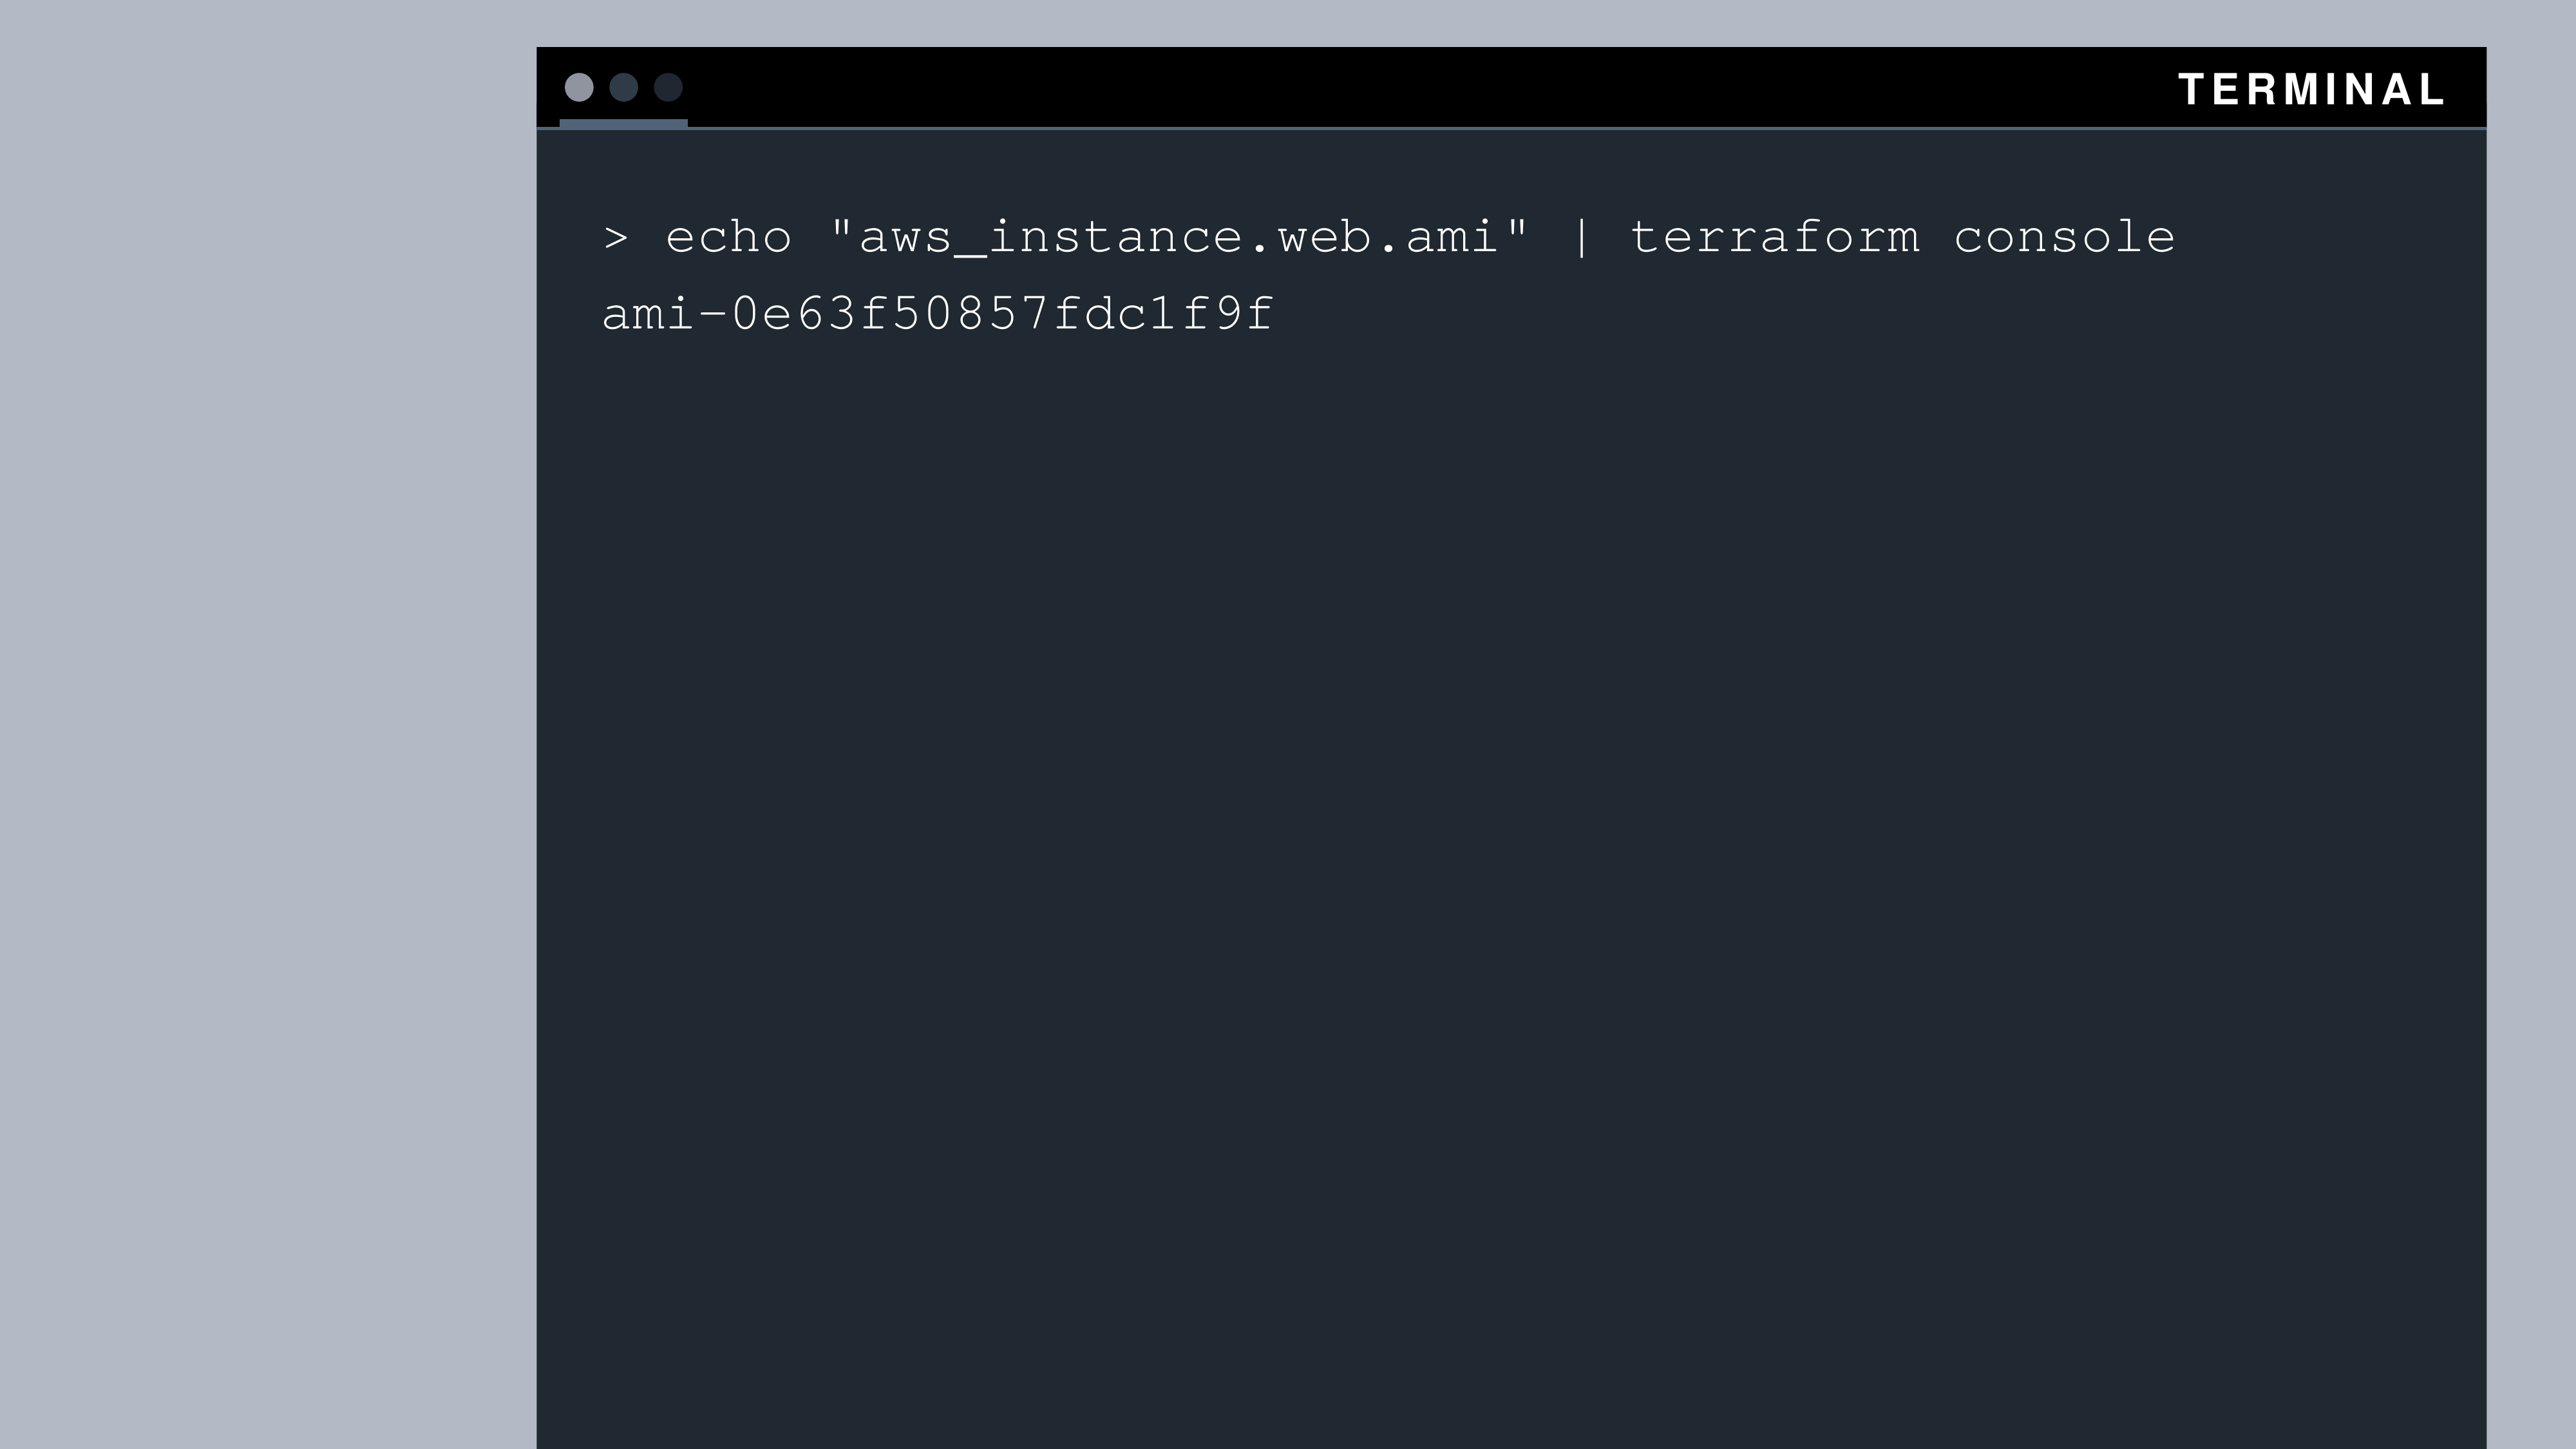

> echo "aws_instance.web.ami" | terraform console
ami-0e63f50857fdc1f9f
85